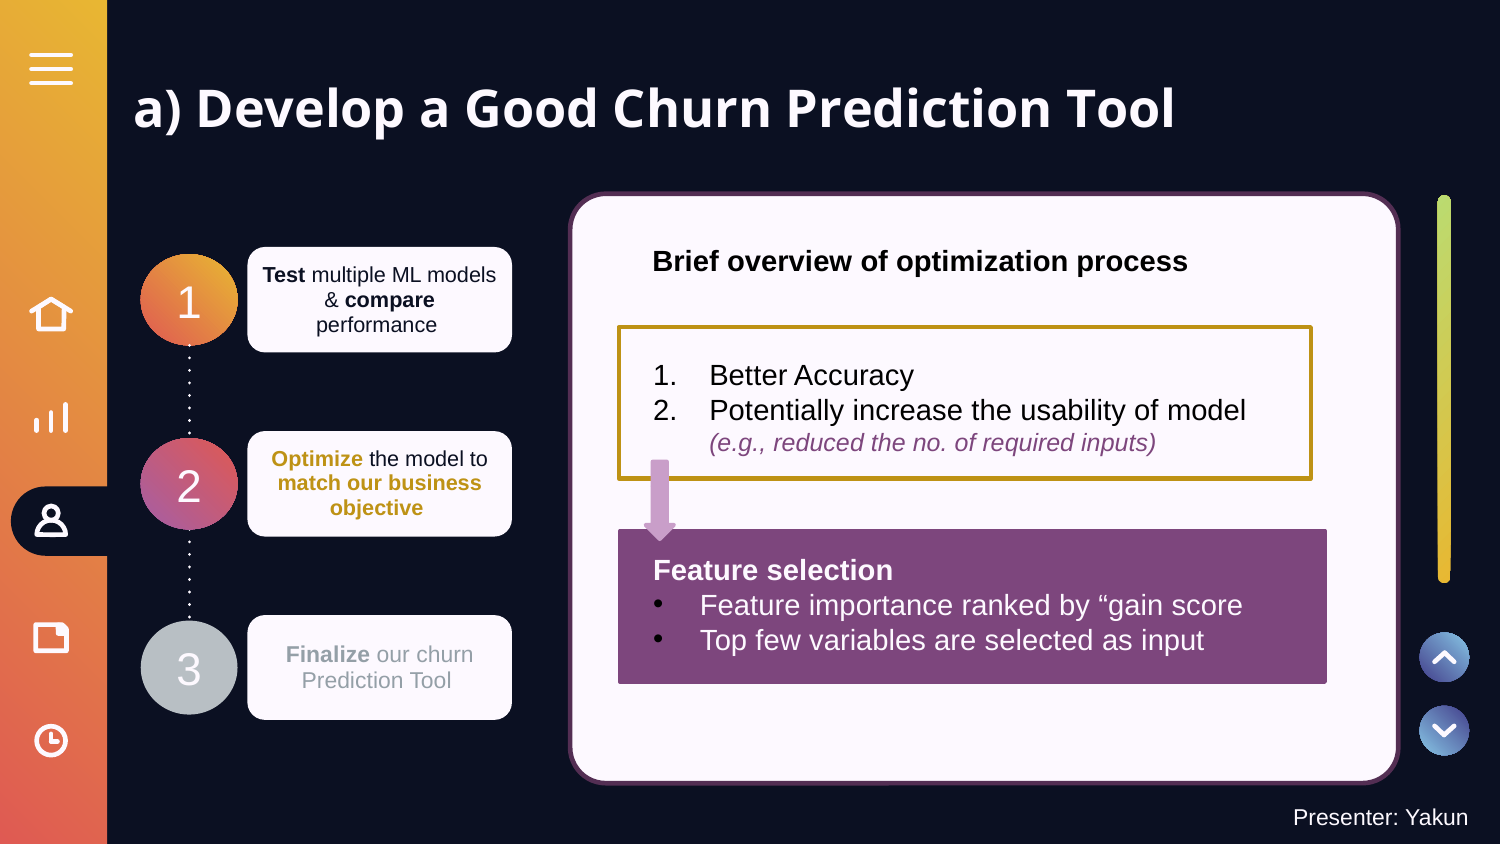

3
# a) Develop a Good Churn Prediction Tool

Brief overview of optimization process

Test multiple ML models & compare performance
1

Better Accuracy
Potentially increase the usability of model (e.g., reduced the no. of required inputs)
)

Optimize the model to match our business objective

2

Feature selection
Feature importance ranked by “gain score
Top few variables are selected as input

Finalize our churn Prediction Tool
3

Presenter: Yakun